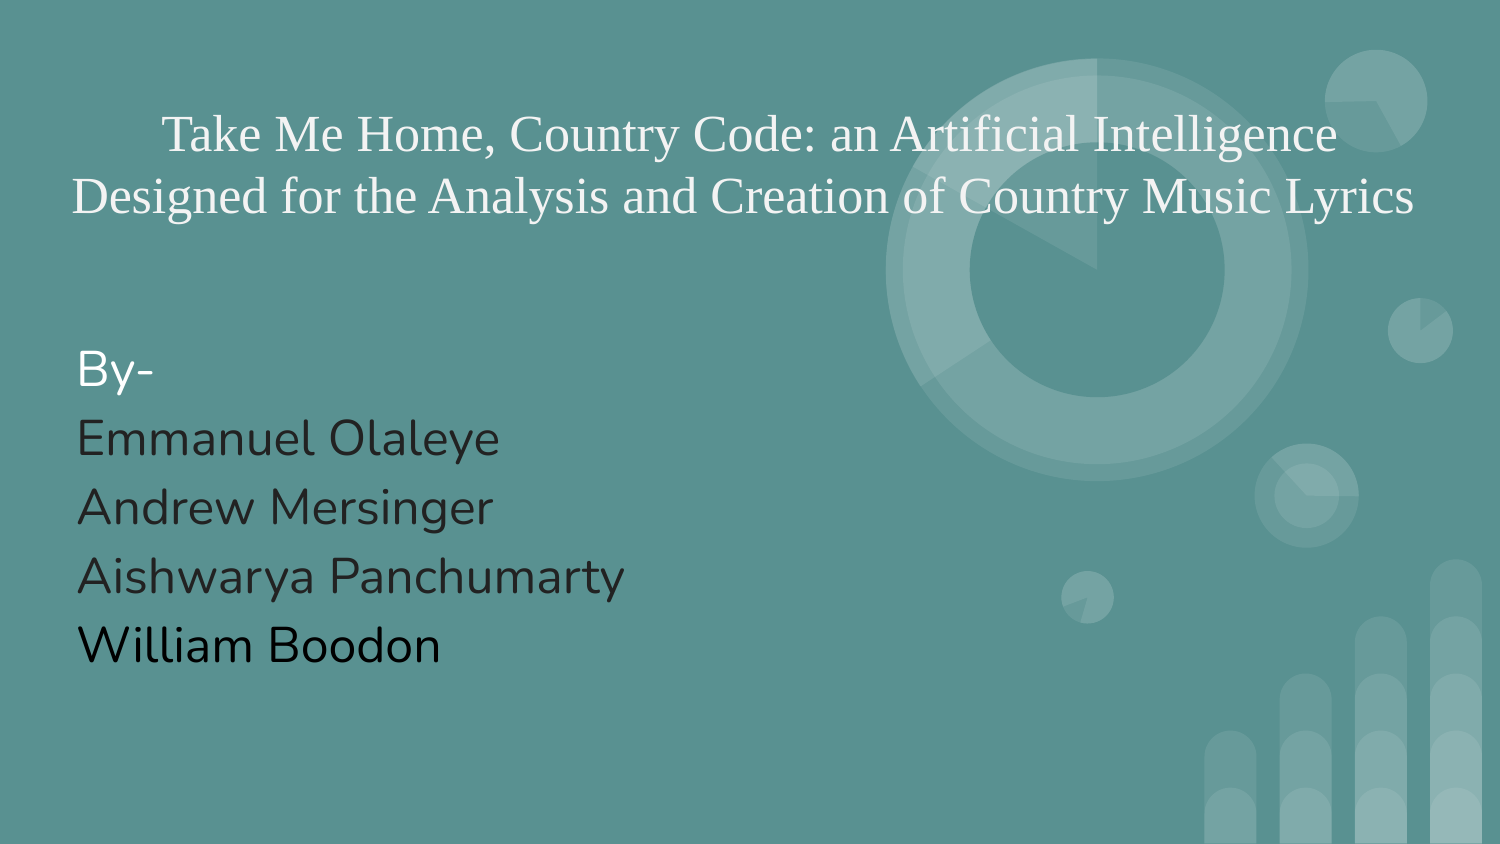

# Take Me Home, Country Code: an Artificial Intelligence Designed for the Analysis and Creation of Country Music Lyrics

By-
Emmanuel Olaleye
Andrew Mersinger
Aishwarya Panchumarty
William Boodon